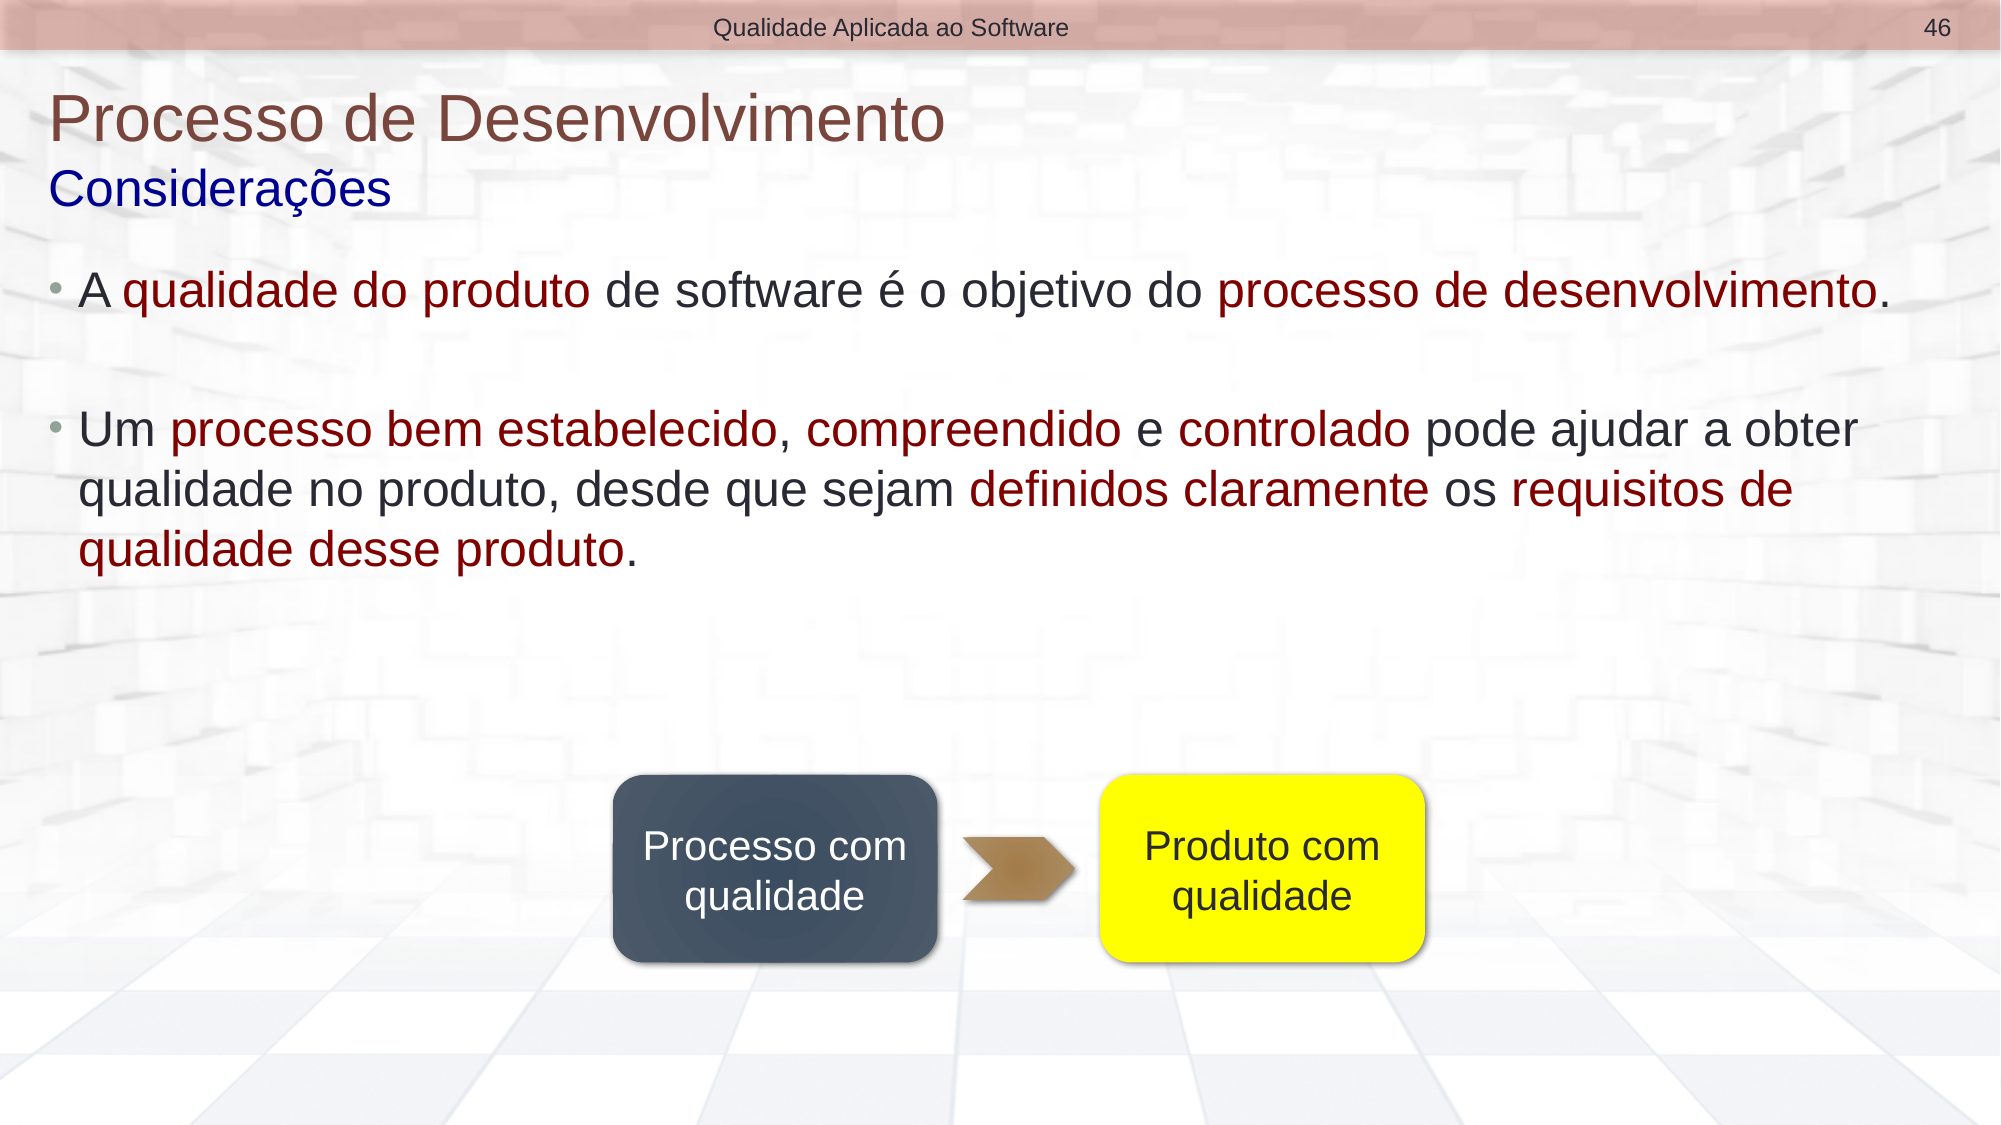

46
Qualidade Aplicada ao Software
# Processo de Desenvolvimento Considerações
A qualidade do produto de software é o objetivo do processo de desenvolvimento.

Um processo bem estabelecido, compreendido e controlado pode ajudar a obter qualidade no produto, desde que sejam definidos claramente os requisitos de qualidade desse produto.
Processo com qualidade
Produto com qualidade